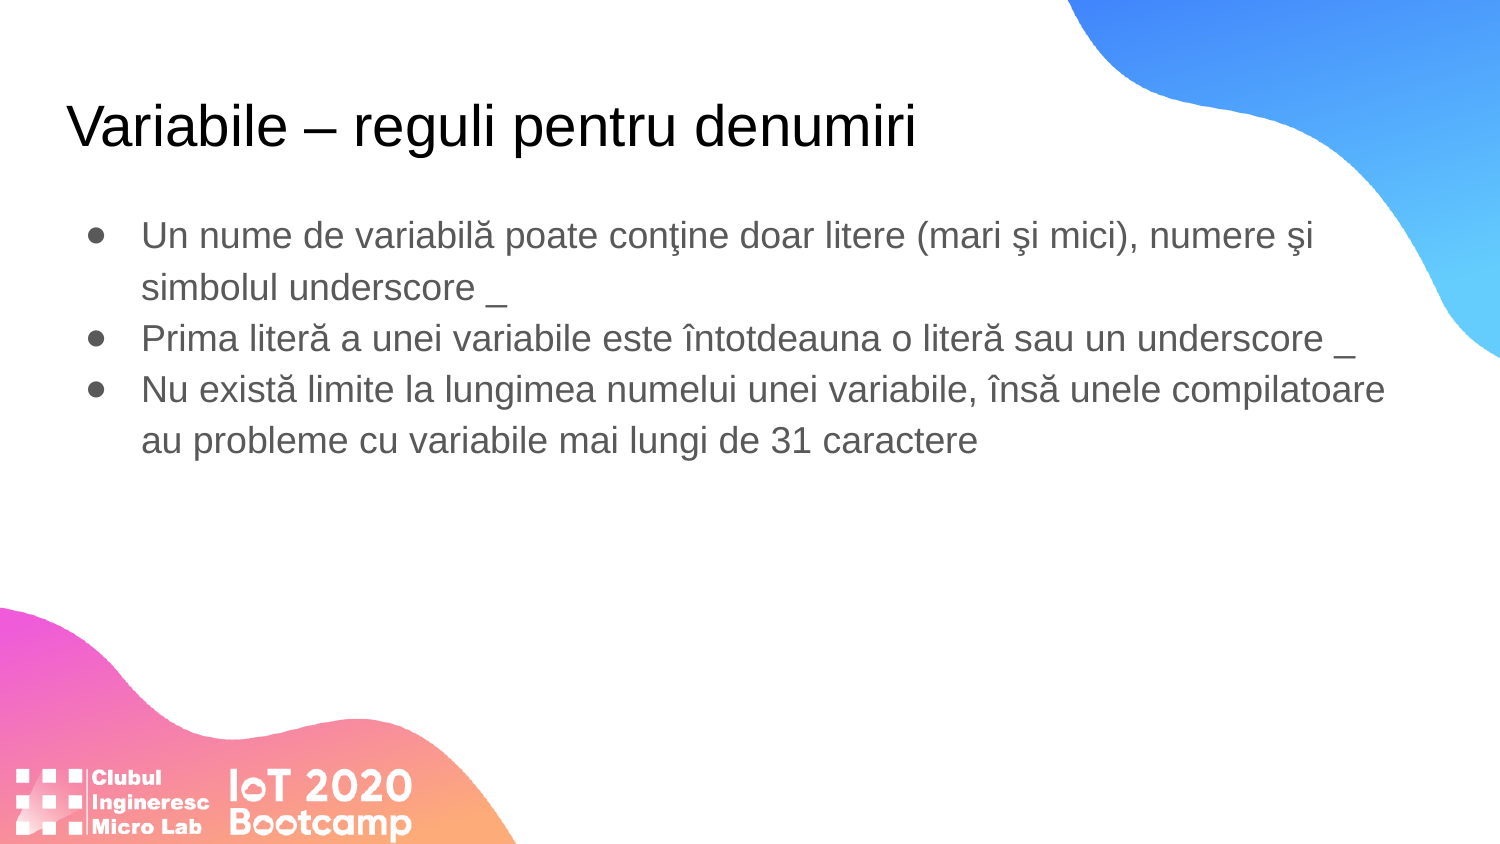

# Variabile – reguli pentru denumiri
Un nume de variabilă poate conţine doar litere (mari şi mici), numere şi simbolul underscore _
Prima literă a unei variabile este întotdeauna o literă sau un underscore _
Nu există limite la lungimea numelui unei variabile, însă unele compilatoare au probleme cu variabile mai lungi de 31 caractere